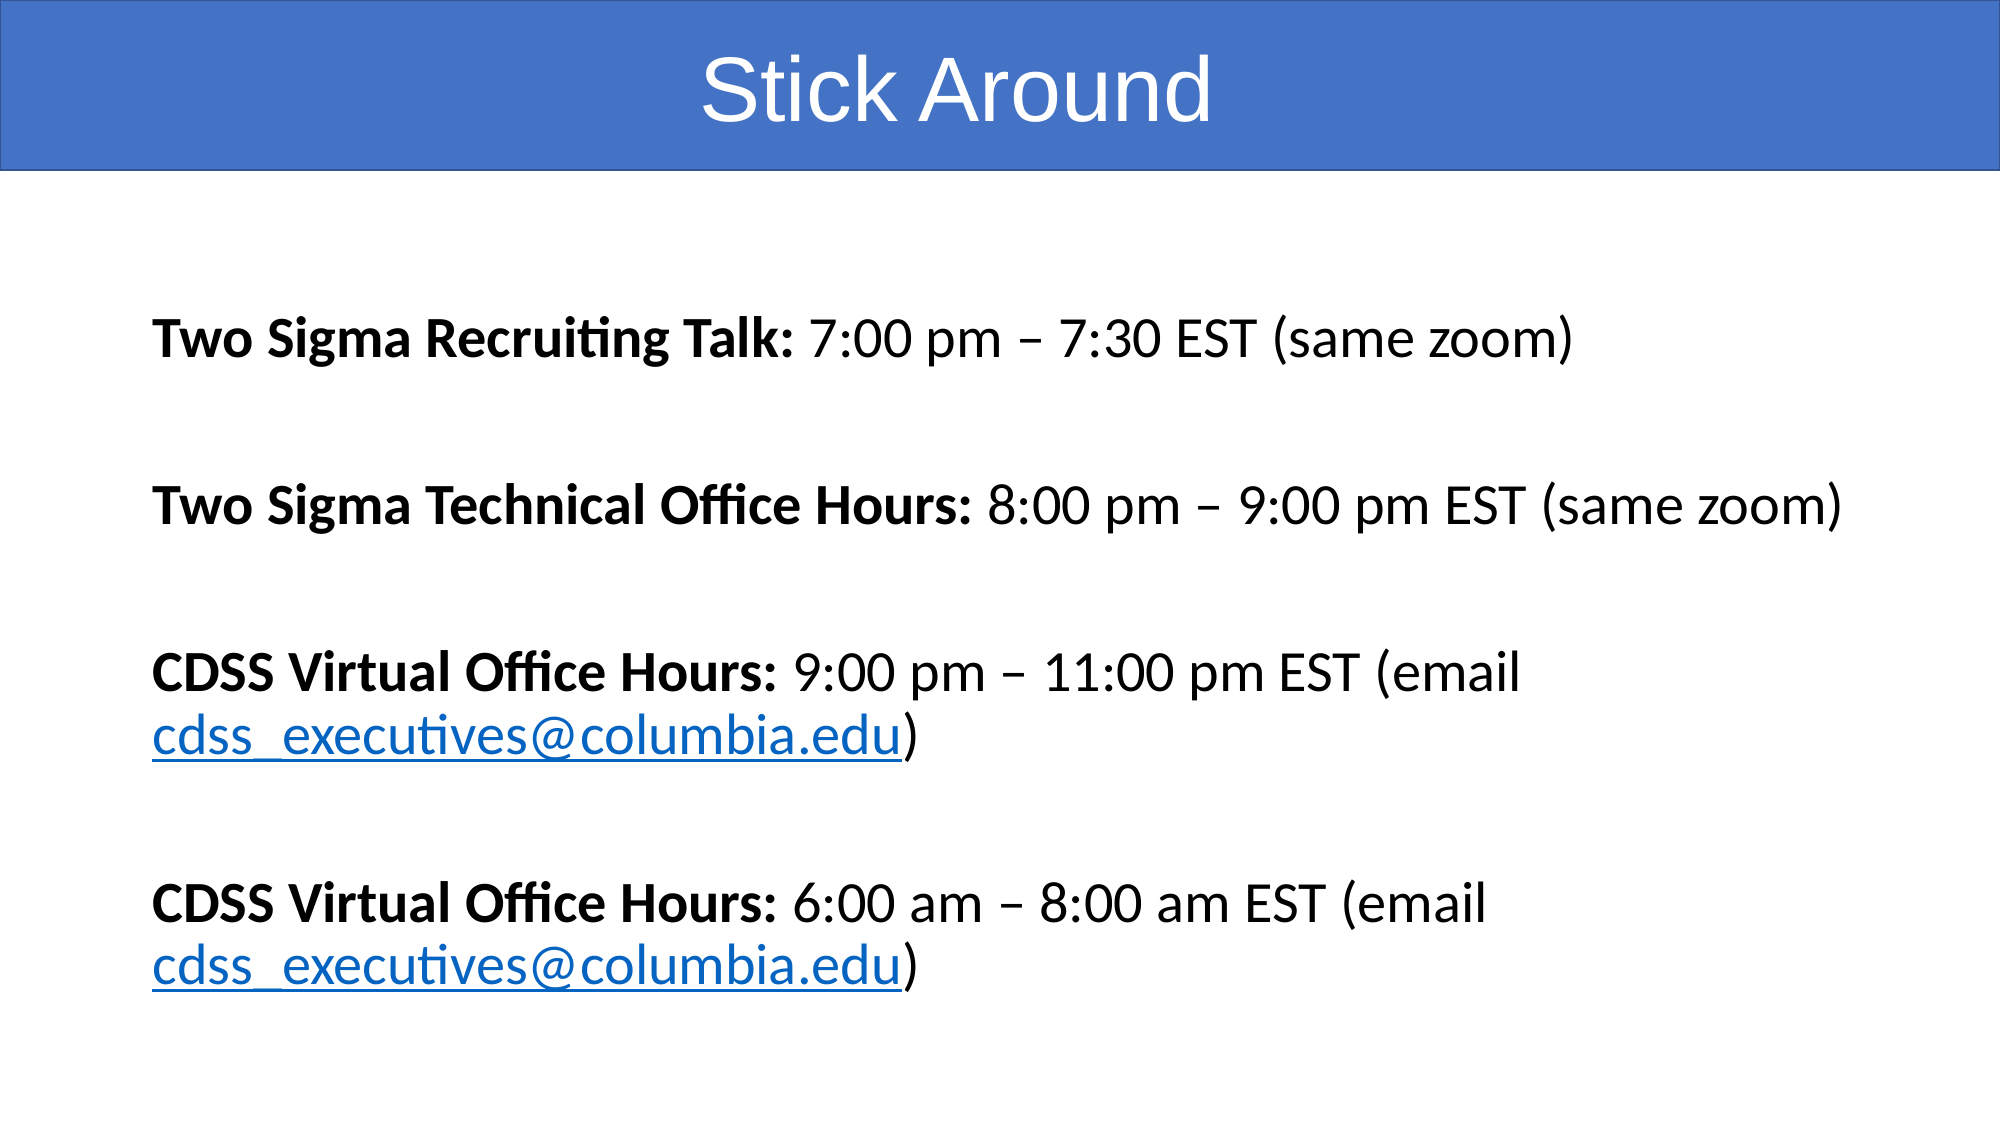

Stick Around
Two Sigma Recruiting Talk: 7:00 pm – 7:30 EST (same zoom)

Two Sigma Technical Office Hours: 8:00 pm – 9:00 pm EST (same zoom)

CDSS Virtual Office Hours: 9:00 pm – 11:00 pm EST (email cdss_executives@columbia.edu)

CDSS Virtual Office Hours: 6:00 am – 8:00 am EST (email cdss_executives@columbia.edu)